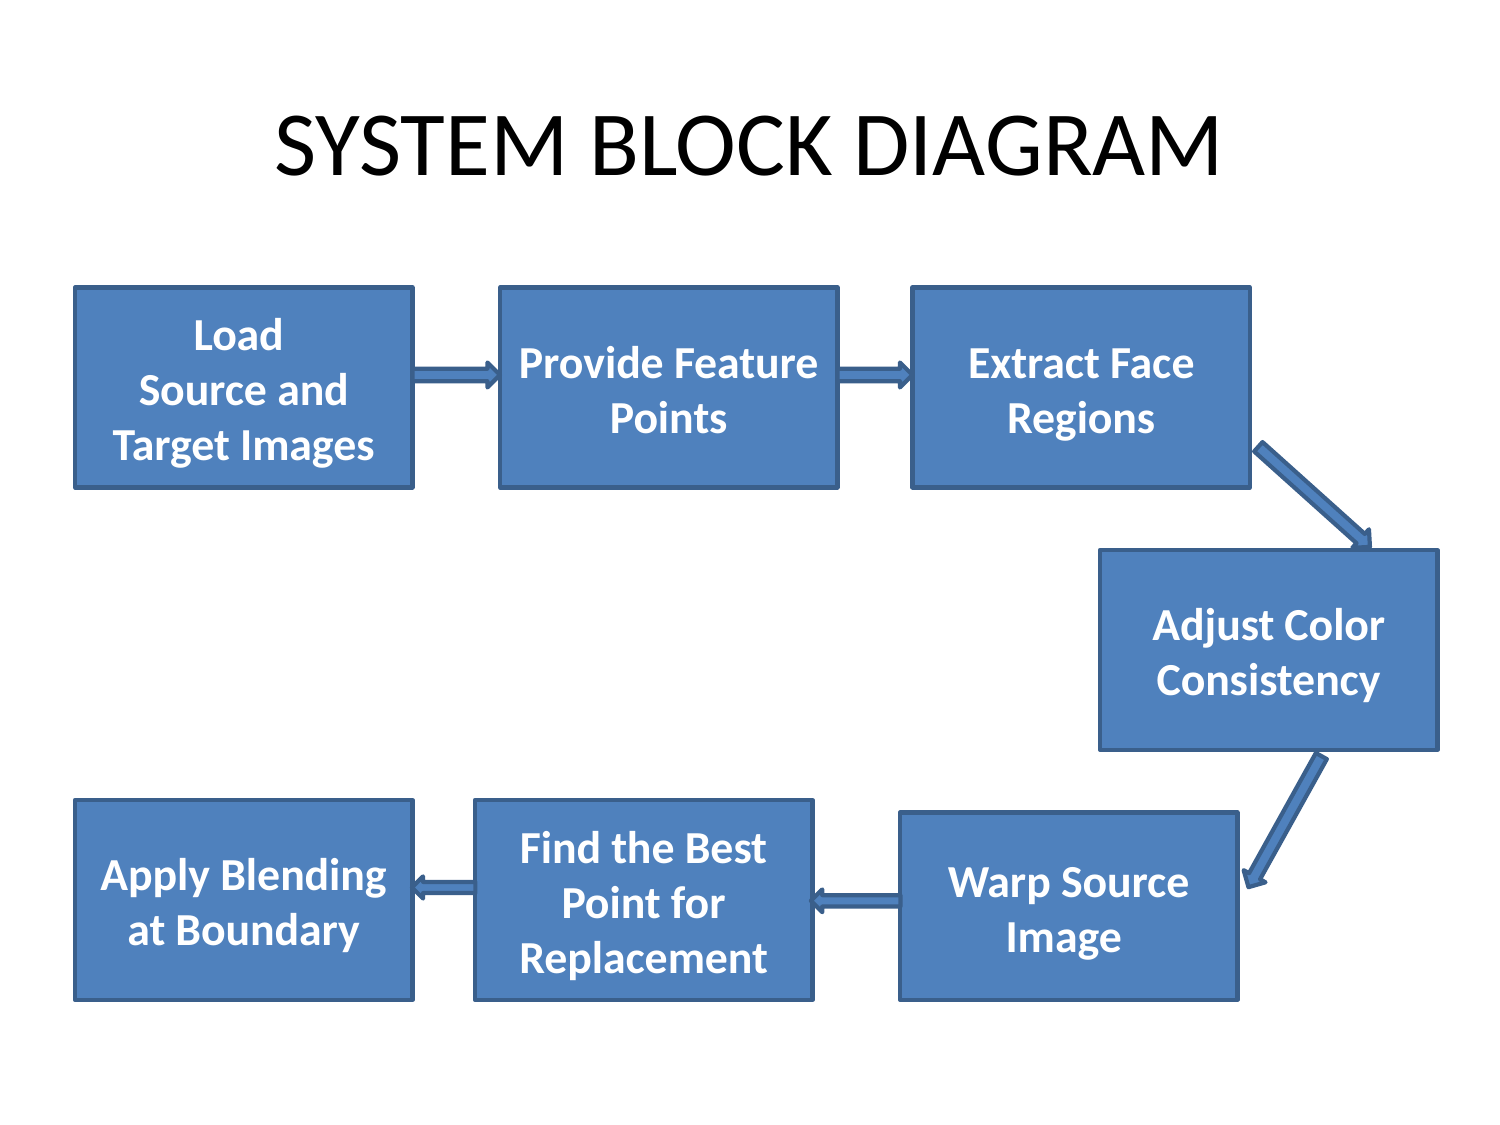

# SYSTEM BLOCK DIAGRAM

Load
Source and Target Images
Provide Feature Points
Extract Face Regions

Adjust Color Consistency
Apply Blending at Boundary
Find the Best Point for Replacement

Warp Source Image